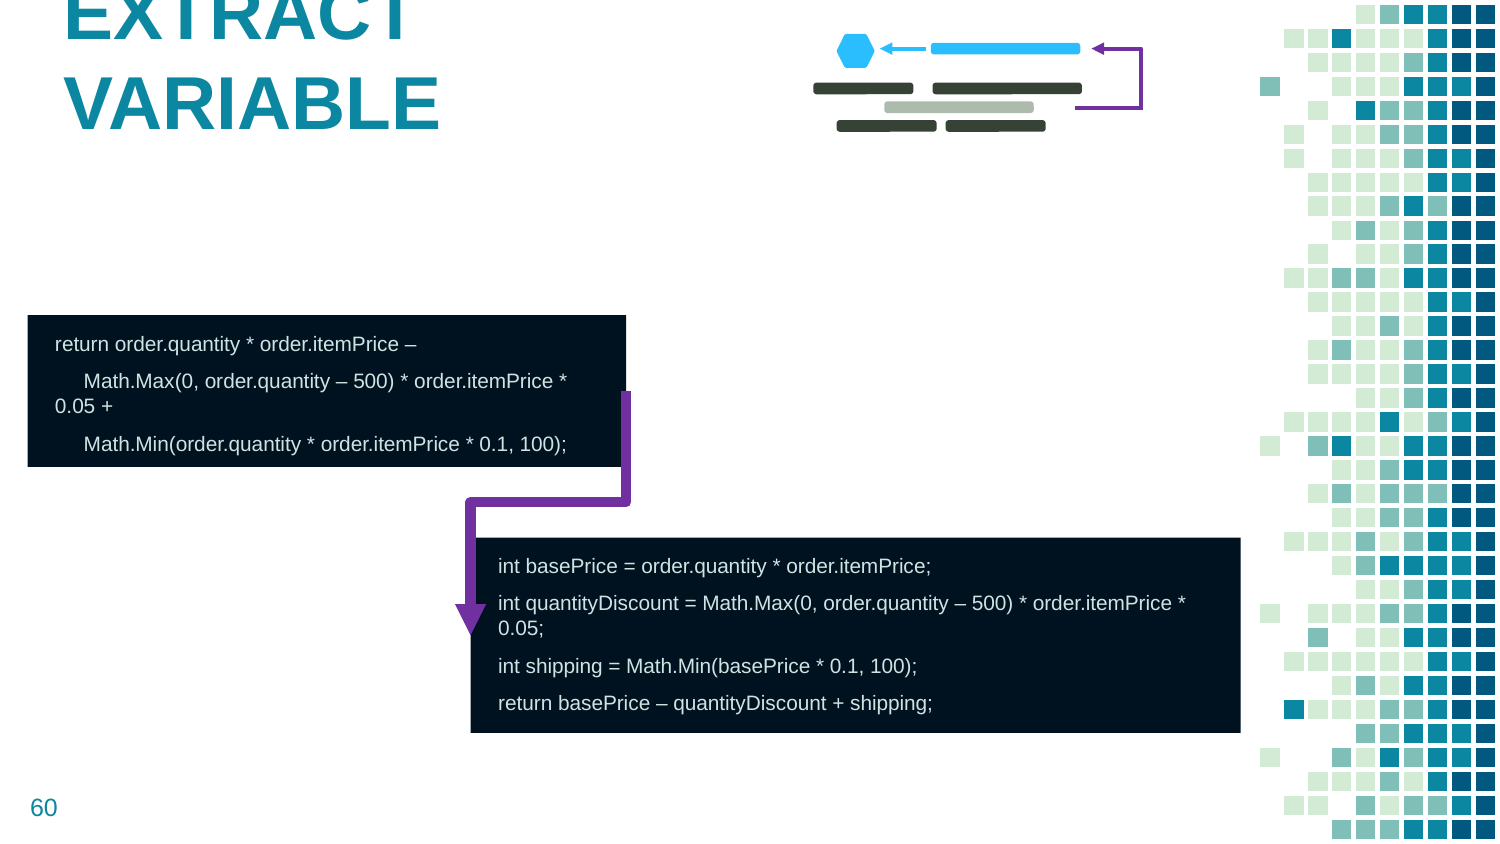

# EXTRACT VARIABLE

return order.quantity * order.itemPrice –
     Math.Max(0, order.quantity – 500) * order.itemPrice * 0.05 +
     Math.Min(order.quantity * order.itemPrice * 0.1, 100);
int basePrice = order.quantity * order.itemPrice;
int quantityDiscount = Math.Max(0, order.quantity – 500) * order.itemPrice * 0.05;
int shipping = Math.Min(basePrice * 0.1, 100);
return basePrice – quantityDiscount + shipping;
60